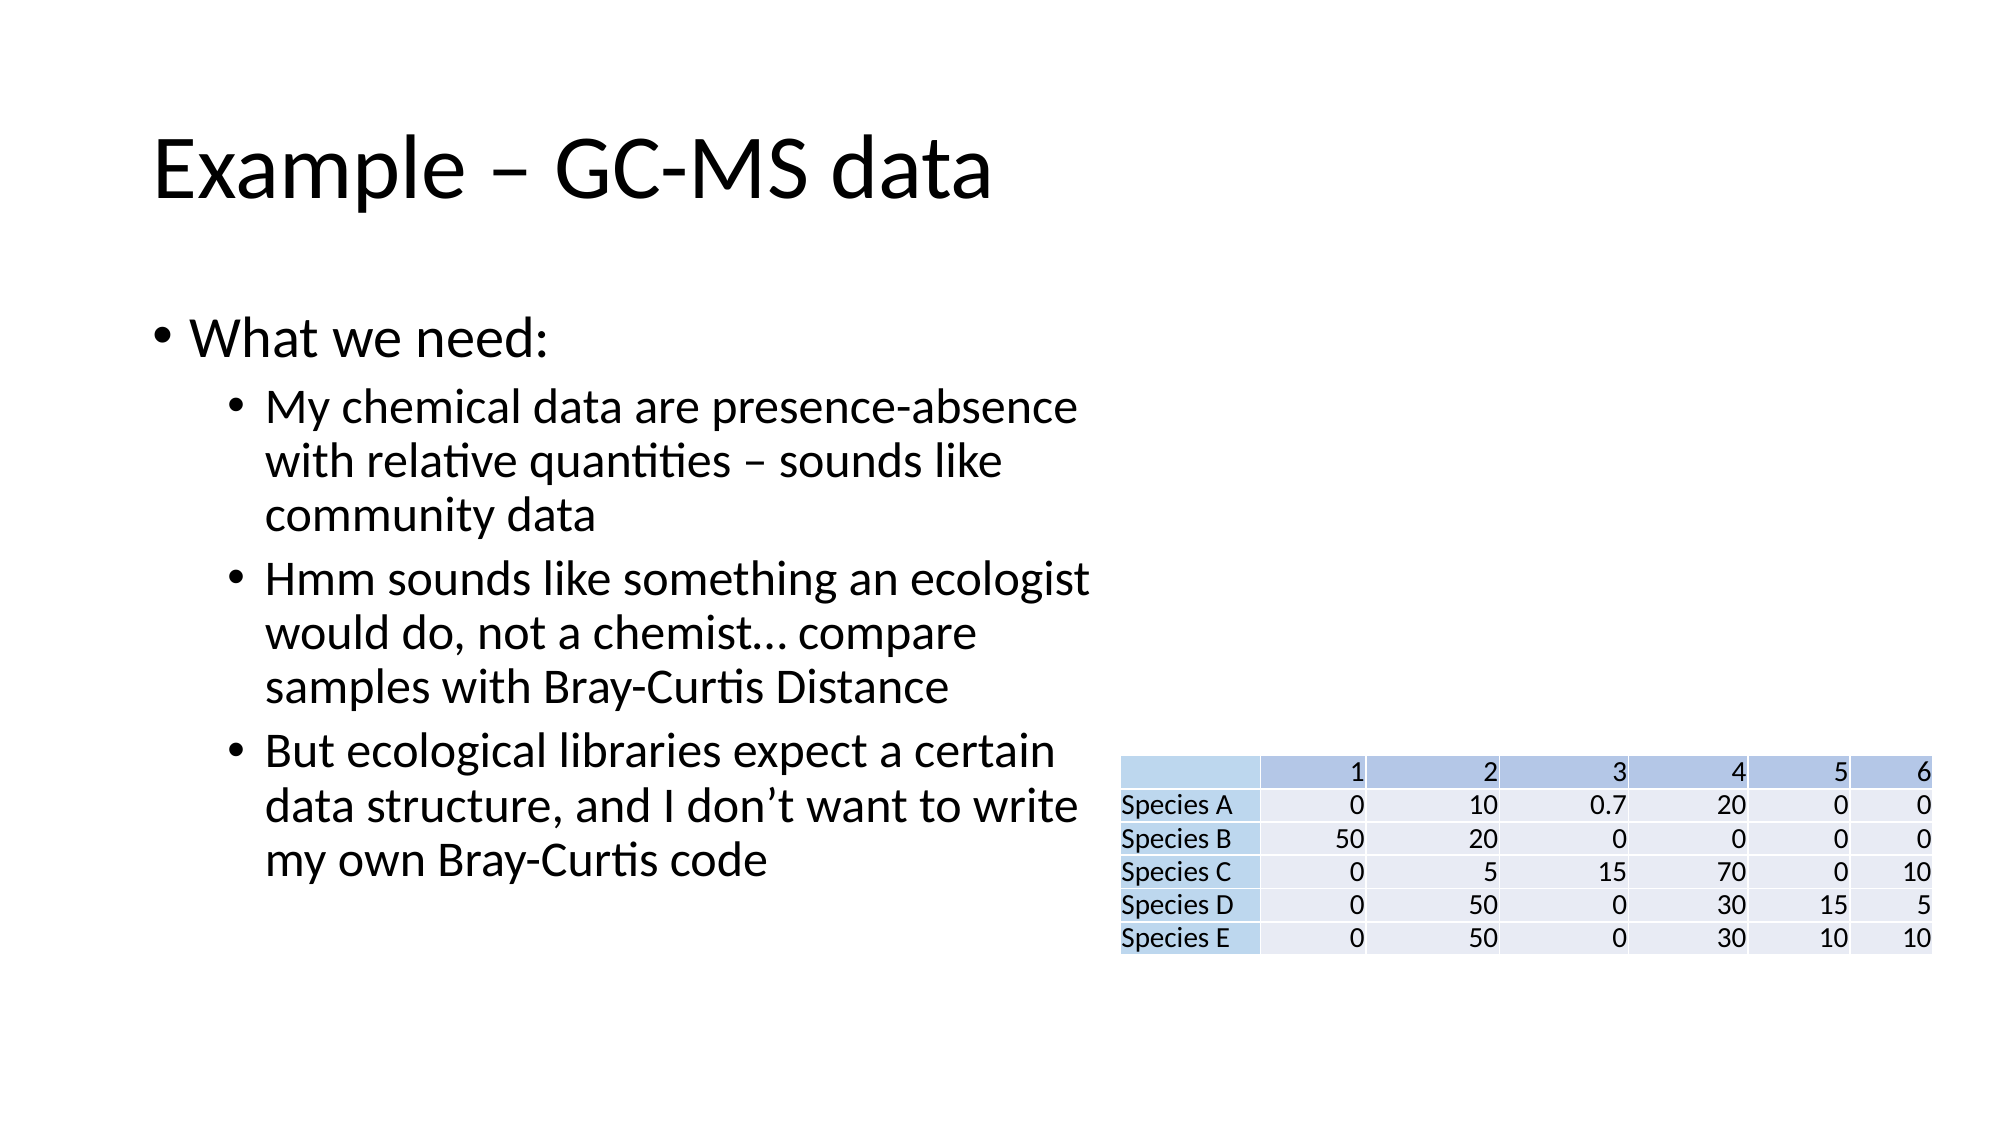

# Example – GC-MS data
What we need:
My chemical data are presence-absence with relative quantities – sounds like community data
Hmm sounds like something an ecologist would do, not a chemist… compare samples with Bray-Curtis Distance
But ecological libraries expect a certain data structure, and I don’t want to write my own Bray-Curtis code

|  | 1 | 2 | 3 | 4 | 5 | 6 |
| --- | --- | --- | --- | --- | --- | --- |
| Species A | 0 | 10 | 0.7 | 20 | 0 | 0 |
| Species B | 50 | 20 | 0 | 0 | 0 | 0 |
| Species C | 0 | 5 | 15 | 70 | 0 | 10 |
| Species D | 0 | 50 | 0 | 30 | 15 | 5 |
| Species E | 0 | 50 | 0 | 30 | 10 | 10 |